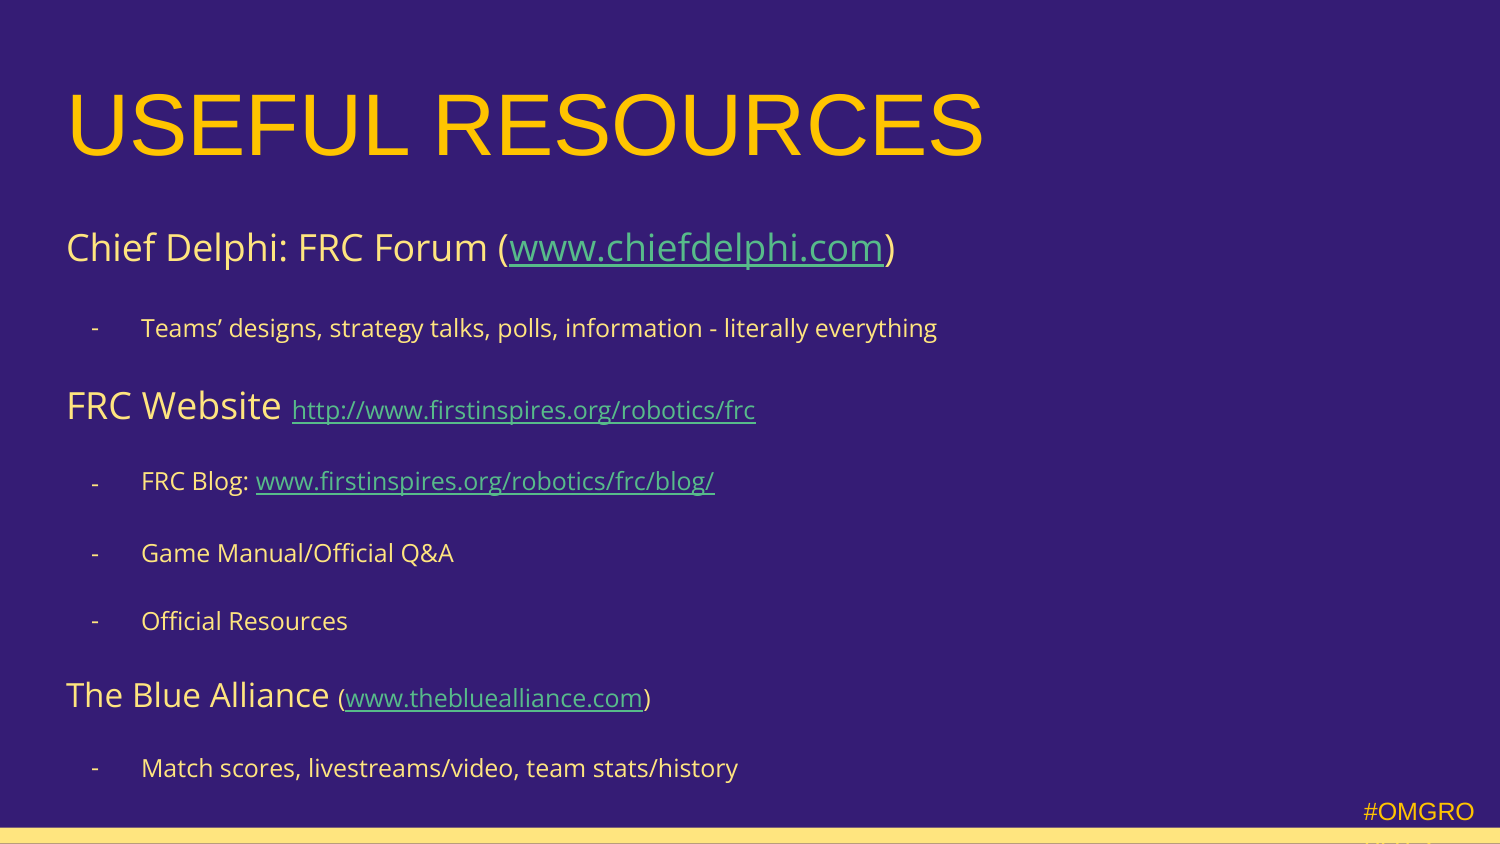

# USEFUL RESOURCES
Chief Delphi: FRC Forum (www.chiefdelphi.com)
Teams’ designs, strategy talks, polls, information - literally everything
FRC Website http://www.firstinspires.org/robotics/frc
FRC Blog: www.firstinspires.org/robotics/frc/blog/
Game Manual/Official Q&A
Official Resources
The Blue Alliance (www.thebluealliance.com)
Match scores, livestreams/video, team stats/history